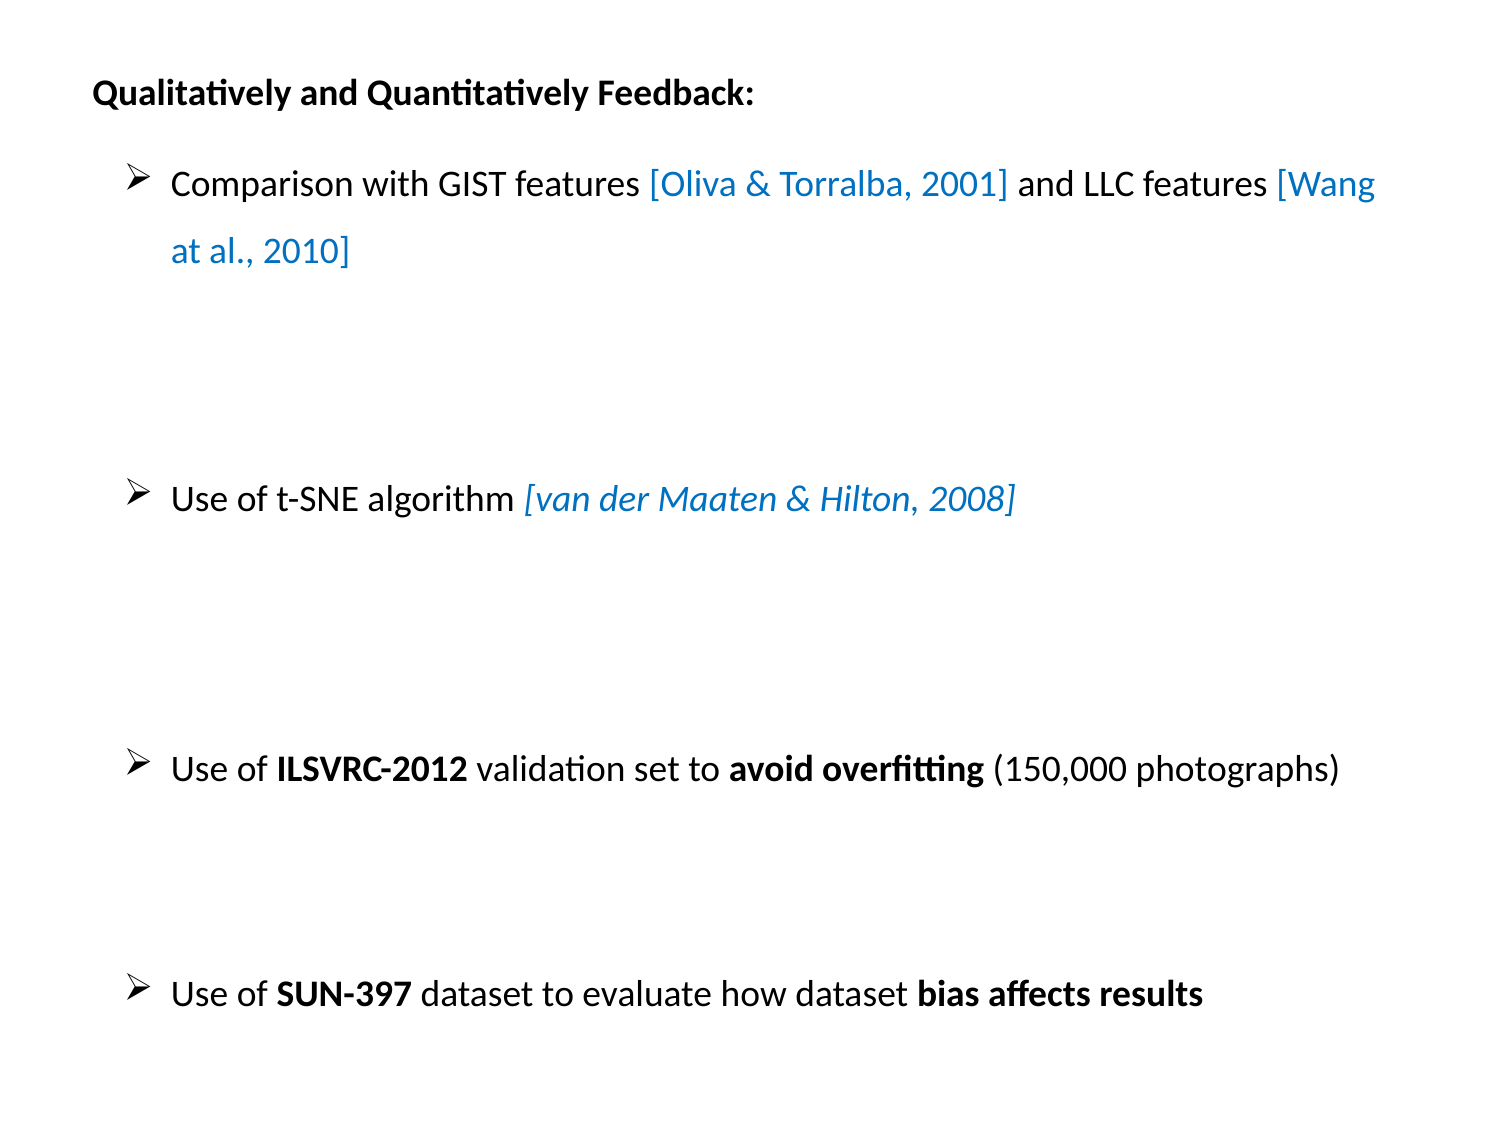

Qualitatively and Quantitatively Feedback:
Comparison with GIST features [Oliva & Torralba, 2001] and LLC features [Wang at al., 2010]

Use of t-SNE algorithm [van der Maaten & Hilton, 2008]

Use of ILSVRC-2012 validation set to avoid overfitting (150,000 photographs)

Use of SUN-397 dataset to evaluate how dataset bias affects results